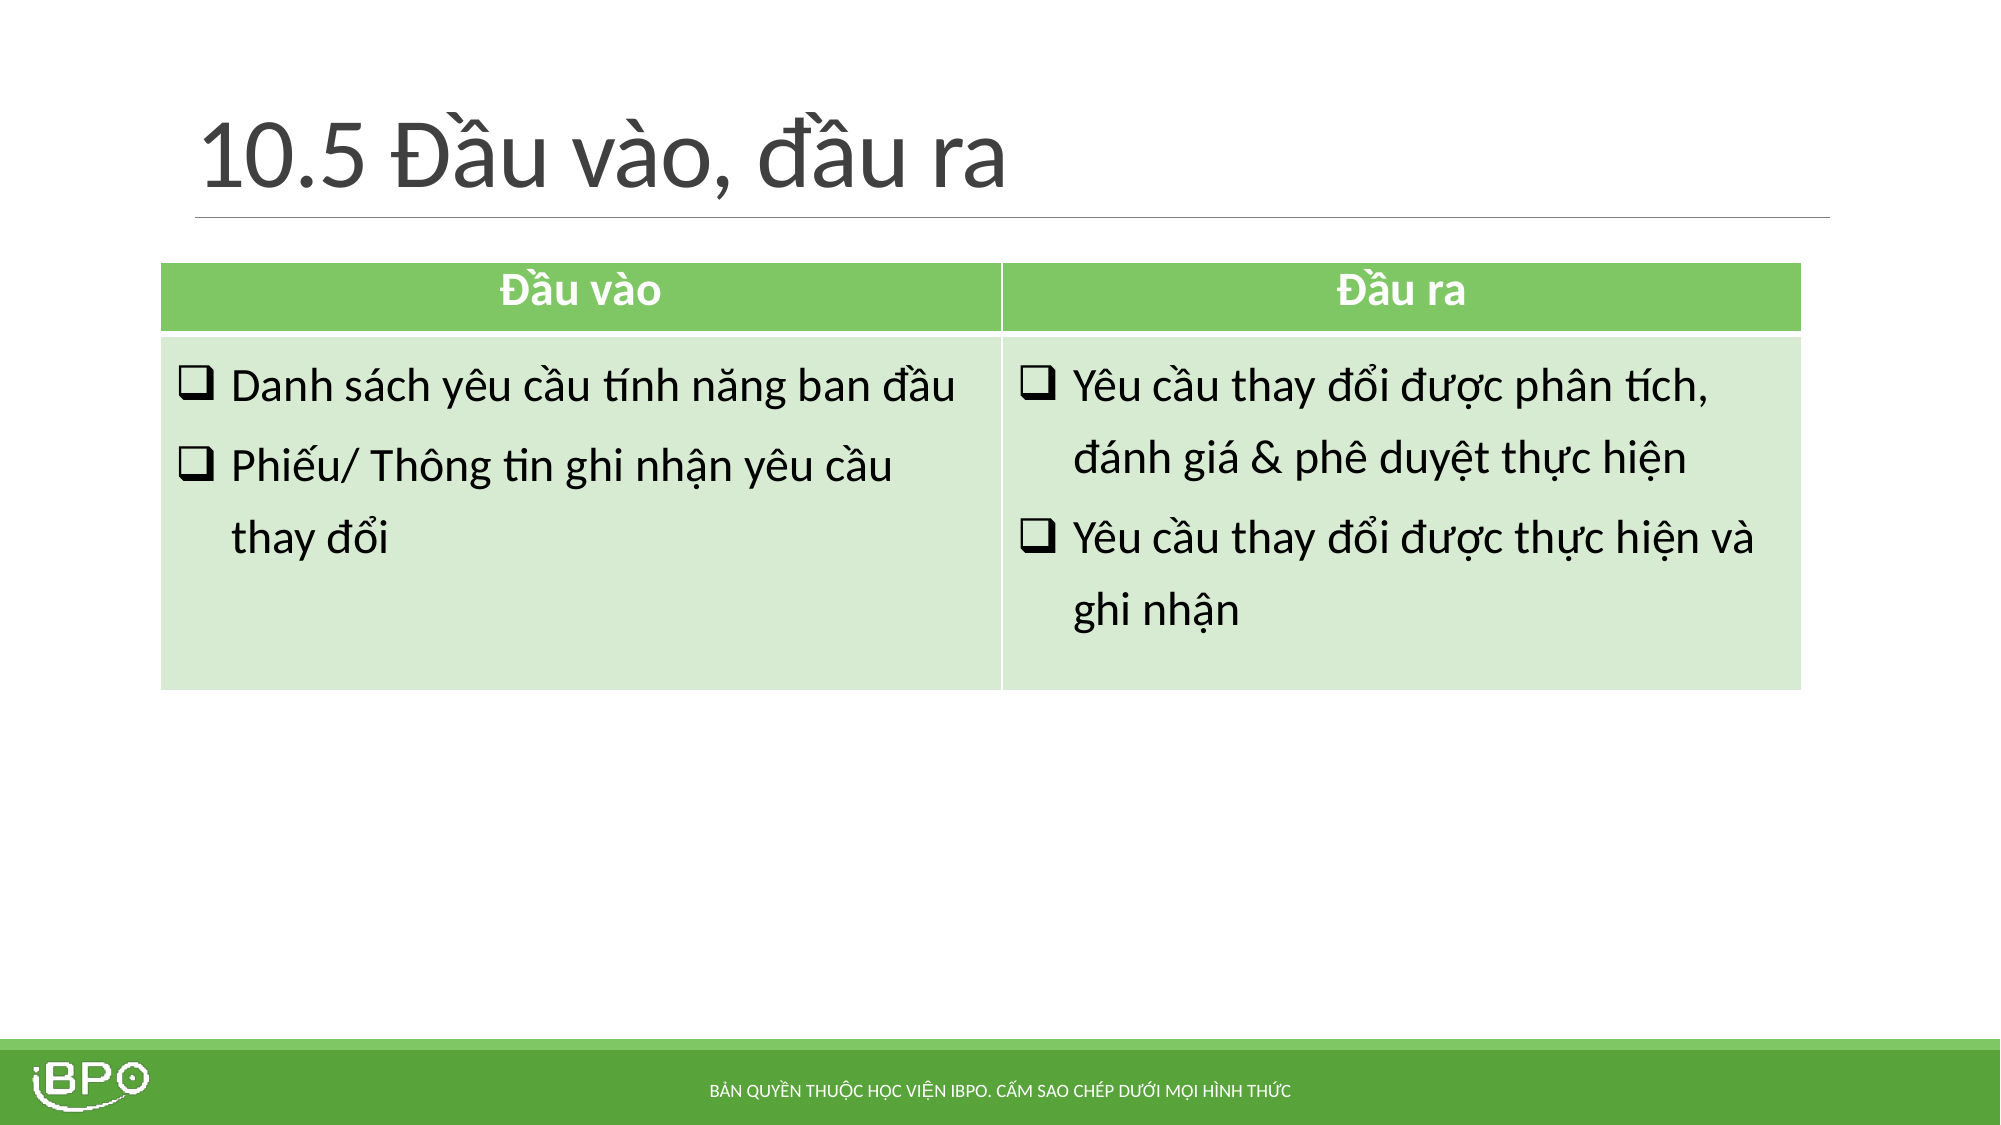

# 10.5 Đầu vào, đầu ra
| Đầu vào | Đầu ra |
| --- | --- |
| Danh sách yêu cầu tính năng ban đầu Phiếu/ Thông tin ghi nhận yêu cầu thay đổi | Yêu cầu thay đổi được phân tích, đánh giá & phê duyệt thực hiện Yêu cầu thay đổi được thực hiện và ghi nhận |
Bản quyền thuộc Học viện iBPO. Cấm sao chép dưới mọi hình thức